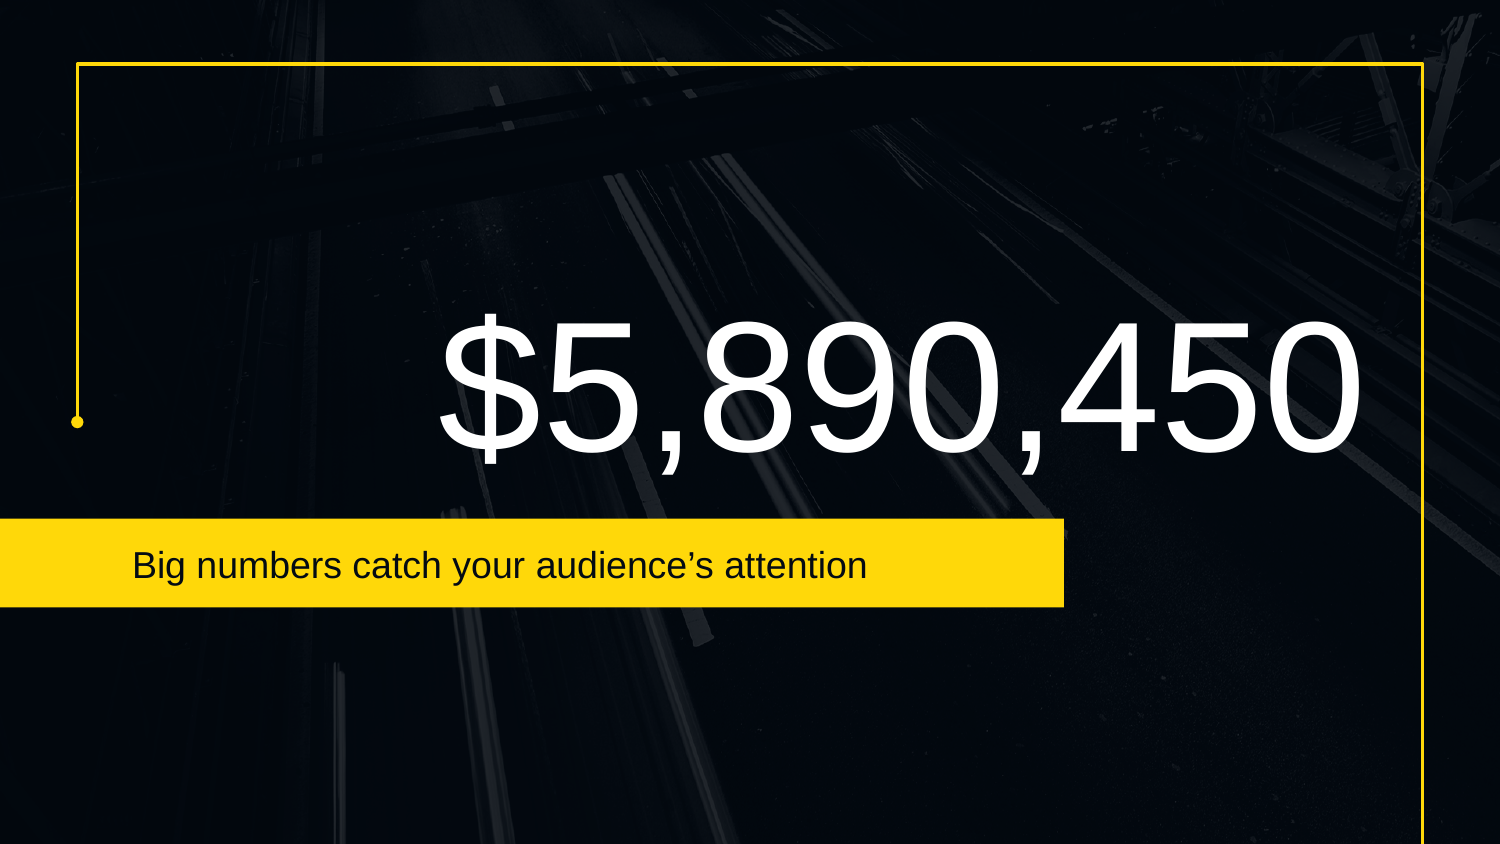

# $5,890,450
Big numbers catch your audience’s attention